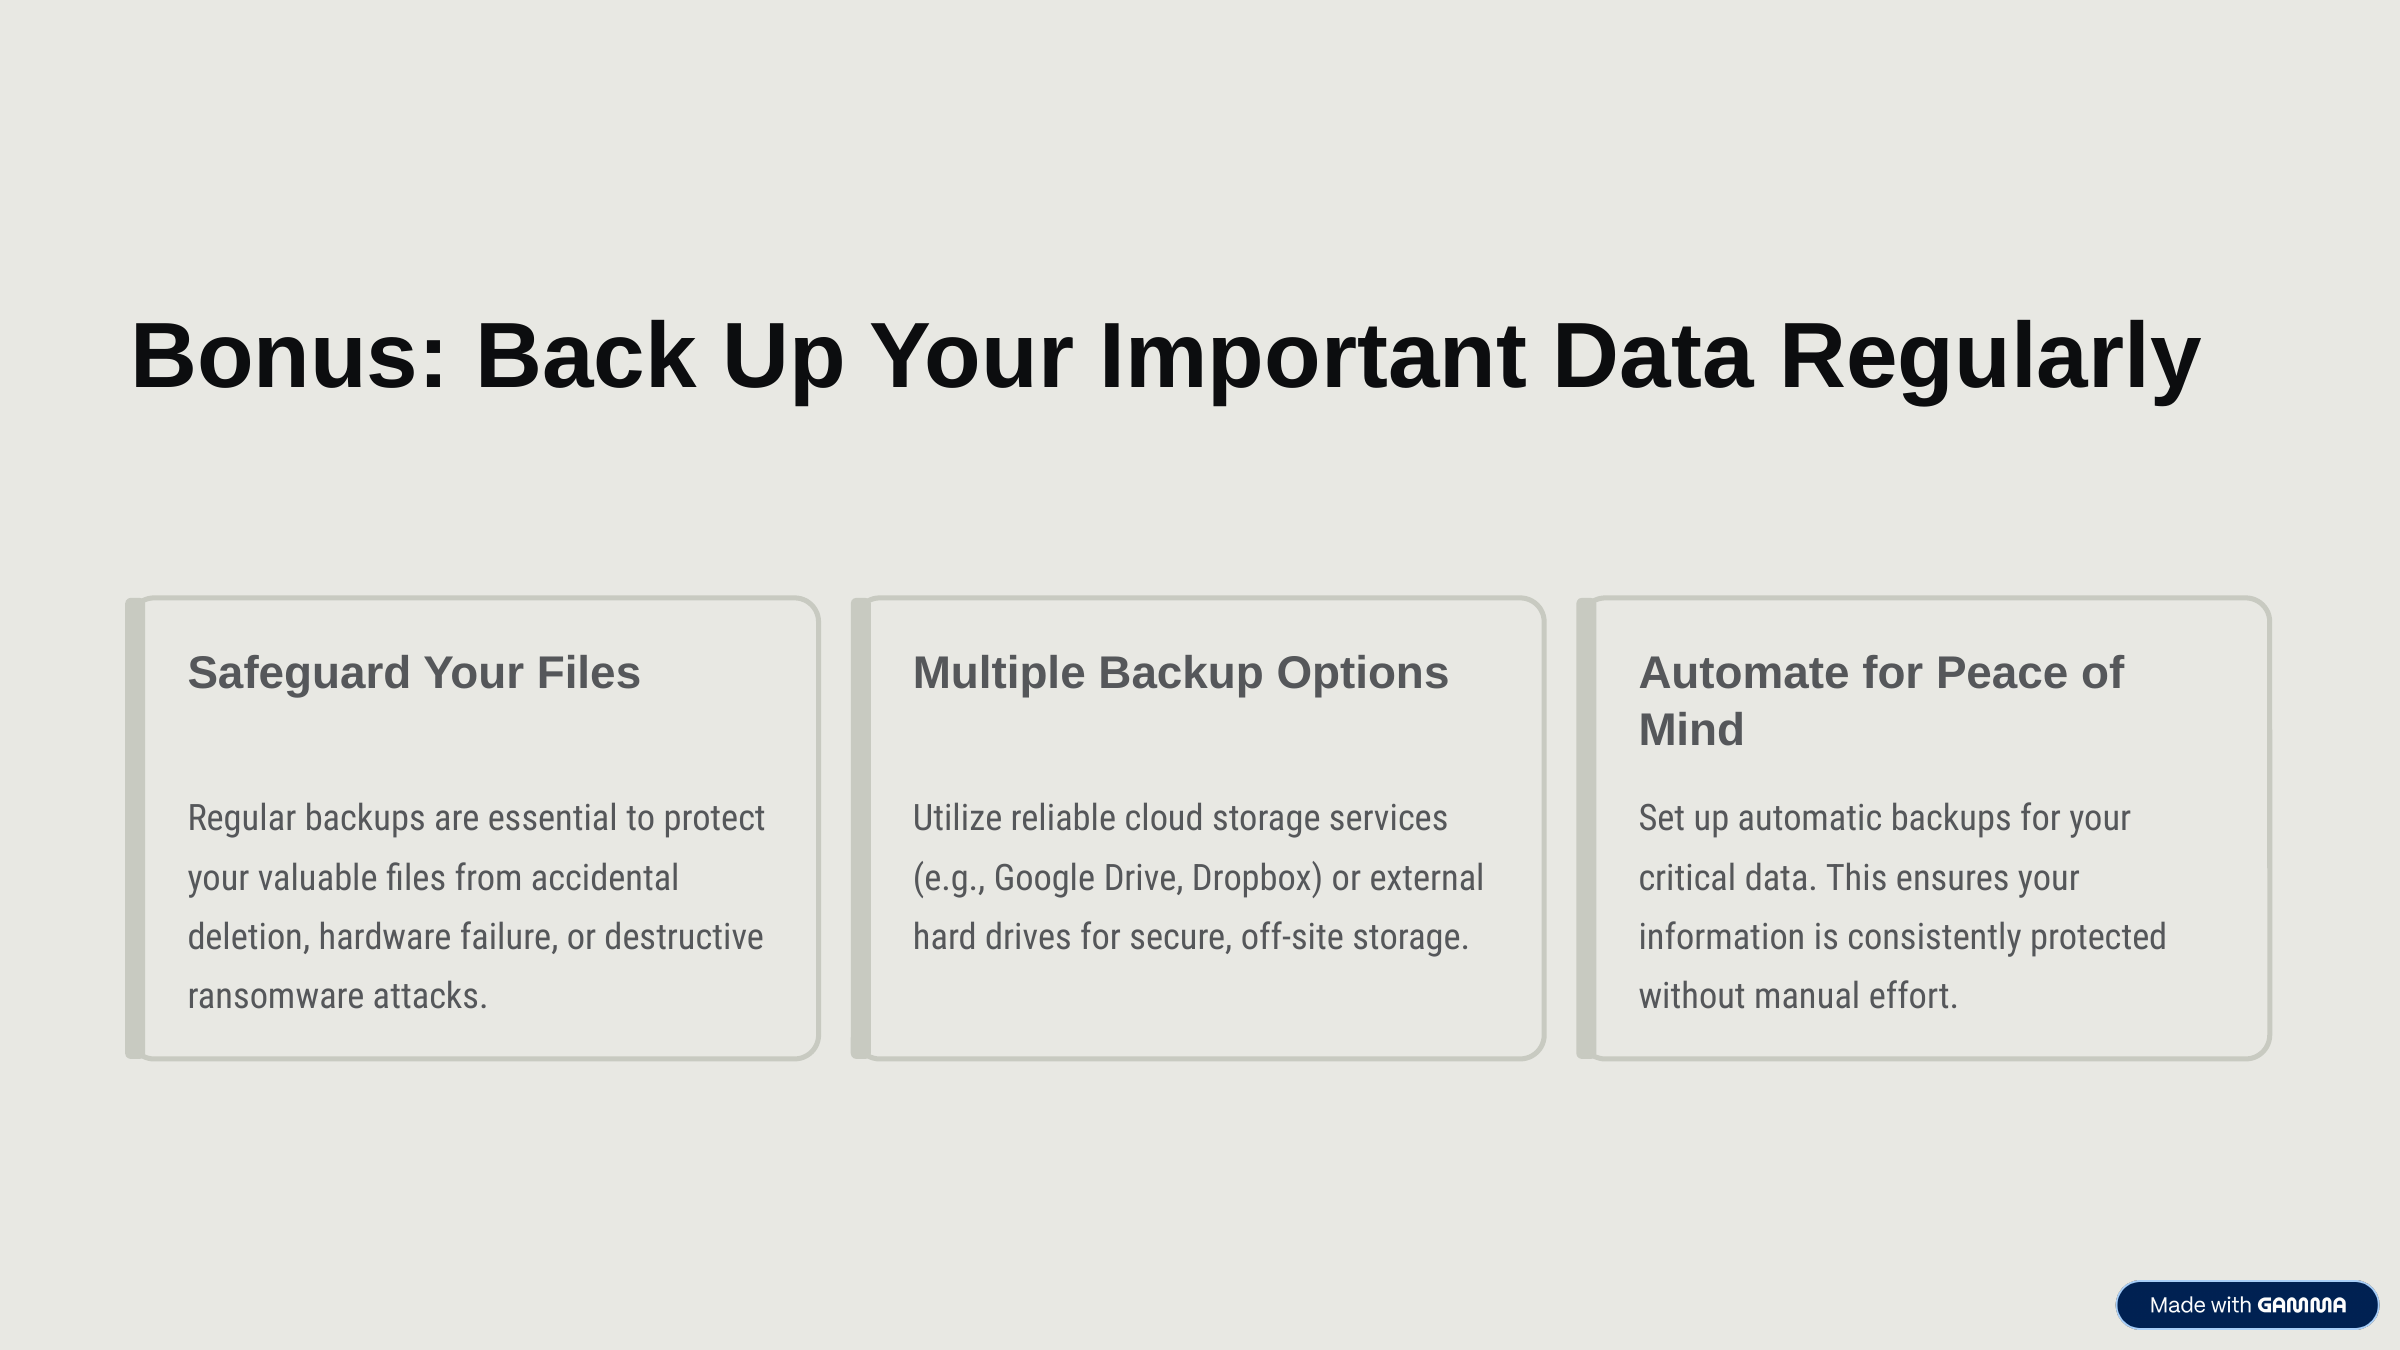

Bonus: Back Up Your Important Data Regularly

Safeguard Your Files
Multiple Backup Options
Automate for Peace of Mind
Regular backups are essential to protect your valuable files from accidental deletion, hardware failure, or destructive ransomware attacks.
Utilize reliable cloud storage services (e.g., Google Drive, Dropbox) or external hard drives for secure, off-site storage.
Set up automatic backups for your critical data. This ensures your information is consistently protected without manual effort.